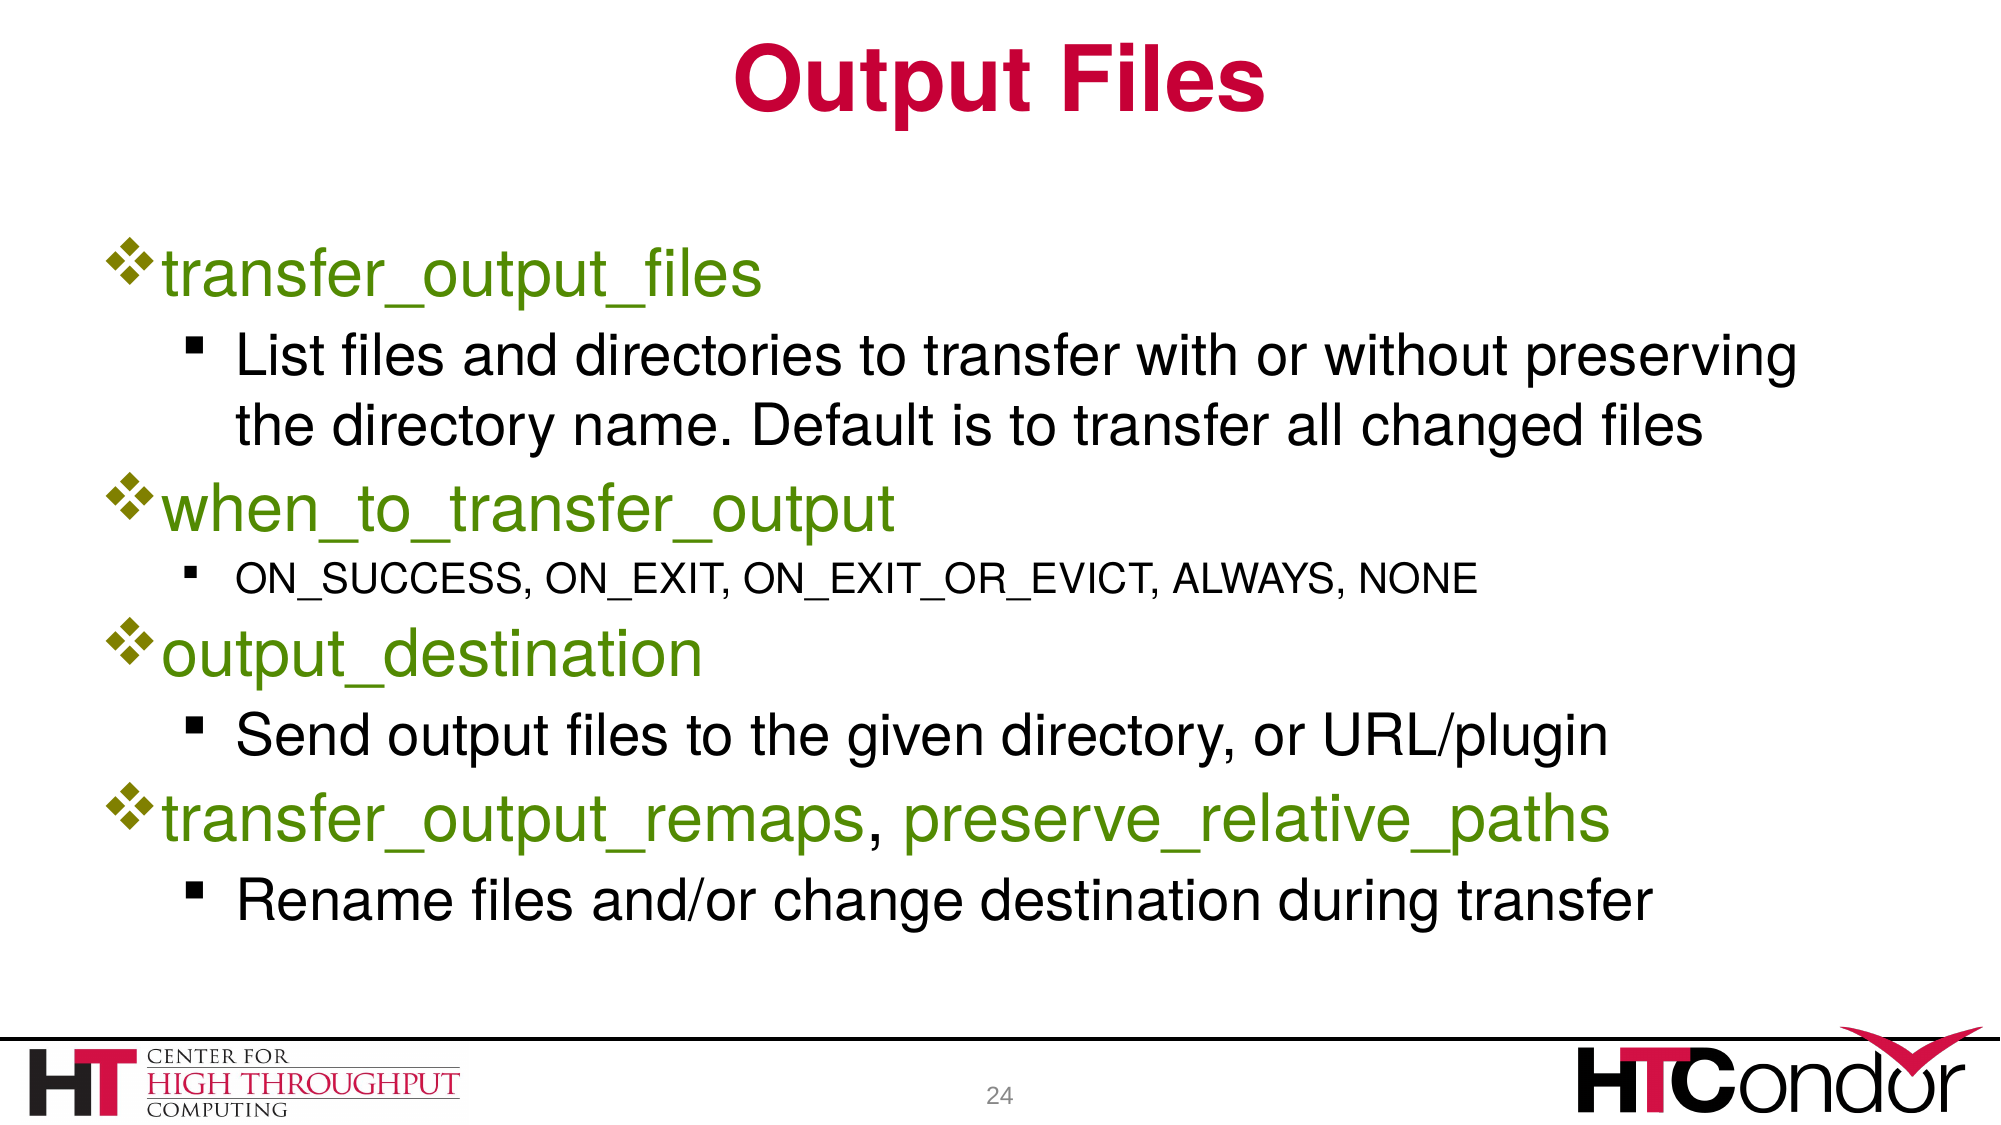

# Output Files
transfer_output_files
List files and directories to transfer with or without preserving the directory name. Default is to transfer all changed files
when_to_transfer_output
ON_SUCCESS, ON_EXIT, ON_EXIT_OR_EVICT, ALWAYS, NONE
output_destination
Send output files to the given directory, or URL/plugin
transfer_output_remaps, preserve_relative_paths
Rename files and/or change destination during transfer
24